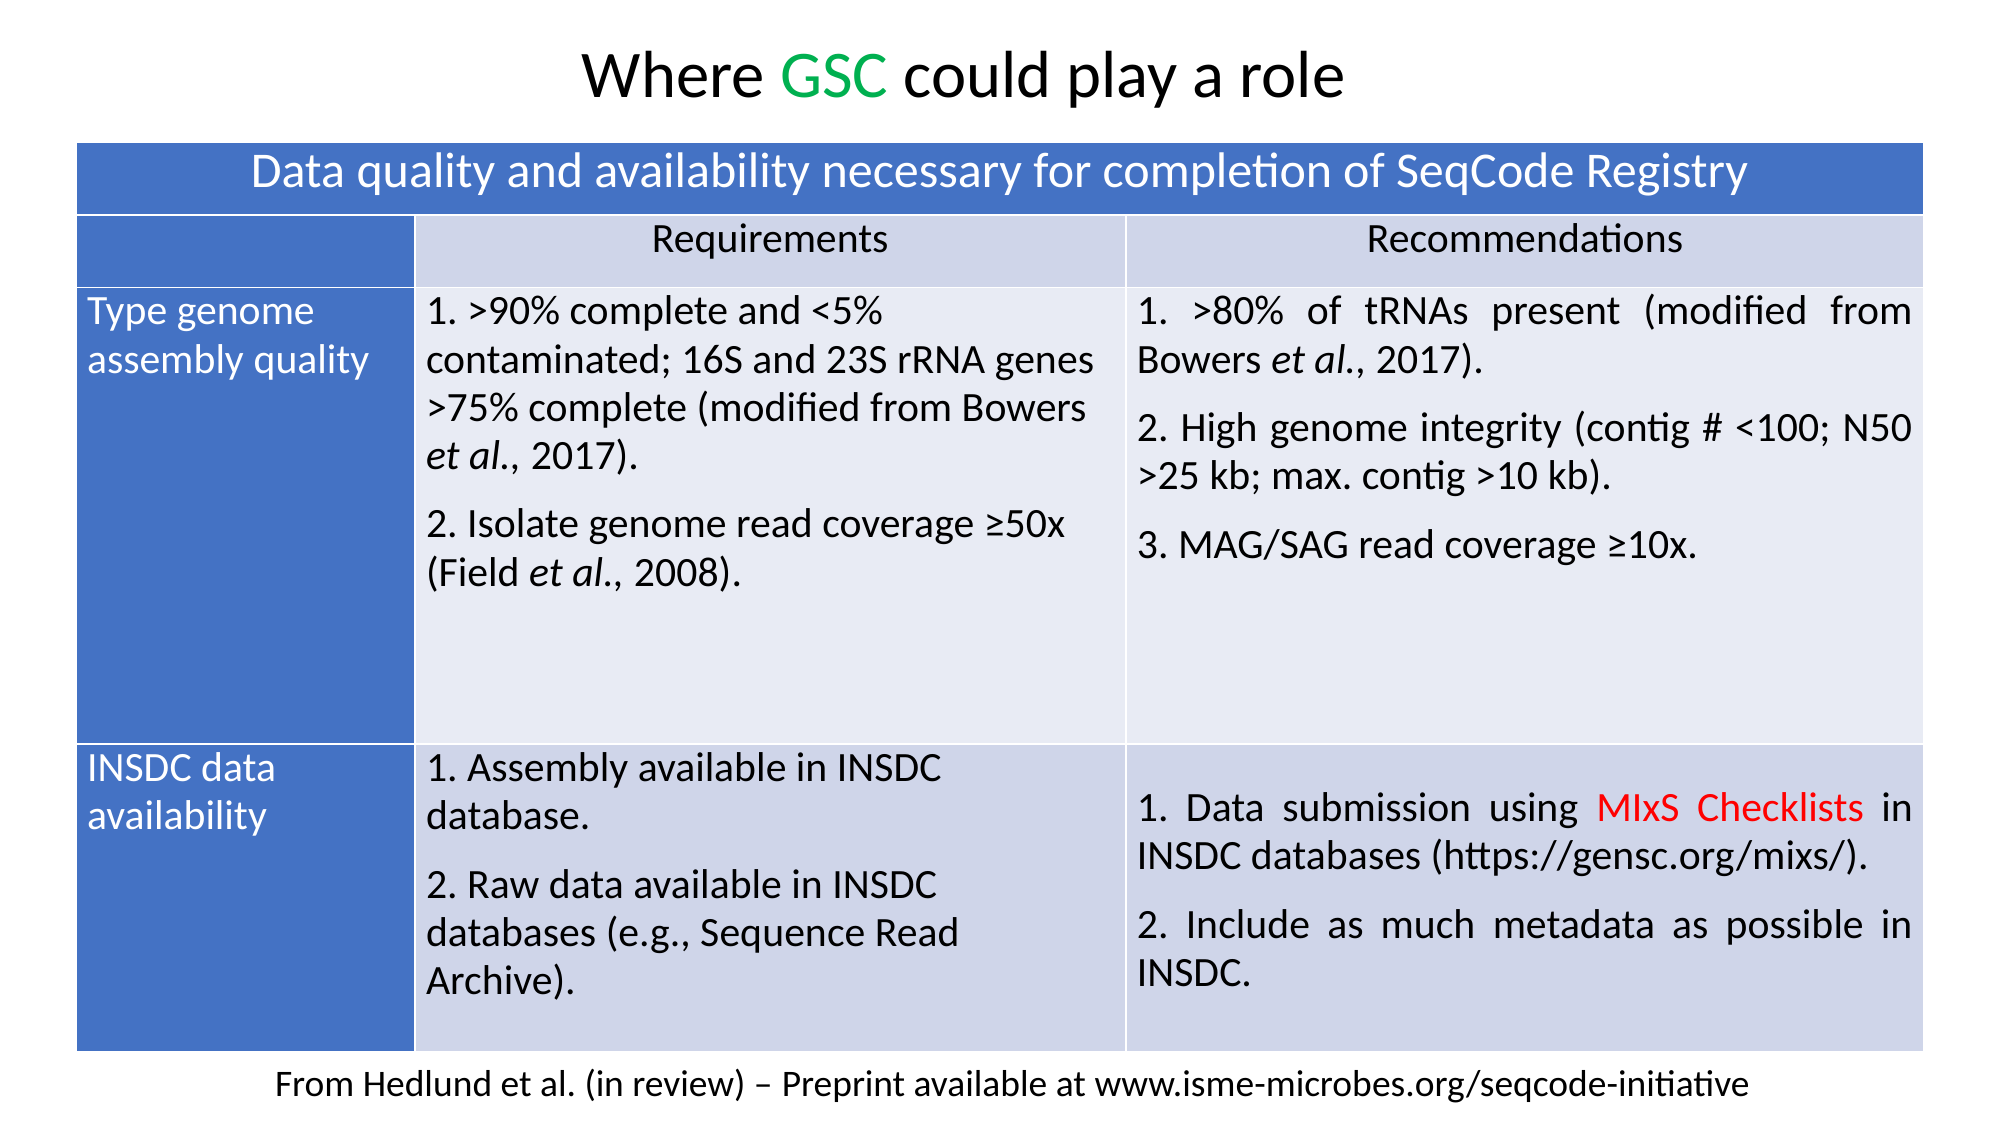

Where GSC could play a role
| Data quality and availability necessary for completion of SeqCode Registry |  |  |
| --- | --- | --- |
|  | Requirements | Recommendations |
| Type genome assembly quality | 1. >90% complete and <5% contaminated; 16S and 23S rRNA genes >75% complete (modified from Bowers et al., 2017). 2. Isolate genome read coverage ≥50x (Field et al., 2008). | 1. >80% of tRNAs present (modified from Bowers et al., 2017). 2. High genome integrity (contig # <100; N50 >25 kb; max. contig >10 kb). 3. MAG/SAG read coverage ≥10x. |
| INSDC data availability | 1. Assembly available in INSDC database. 2. Raw data available in INSDC databases (e.g., Sequence Read Archive). | 1. Data submission using MIxS Checklists in INSDC databases (https://gensc.org/mixs/). 2. Include as much metadata as possible in INSDC. |
From Hedlund et al. (in review) – Preprint available at www.isme-microbes.org/seqcode-initiative